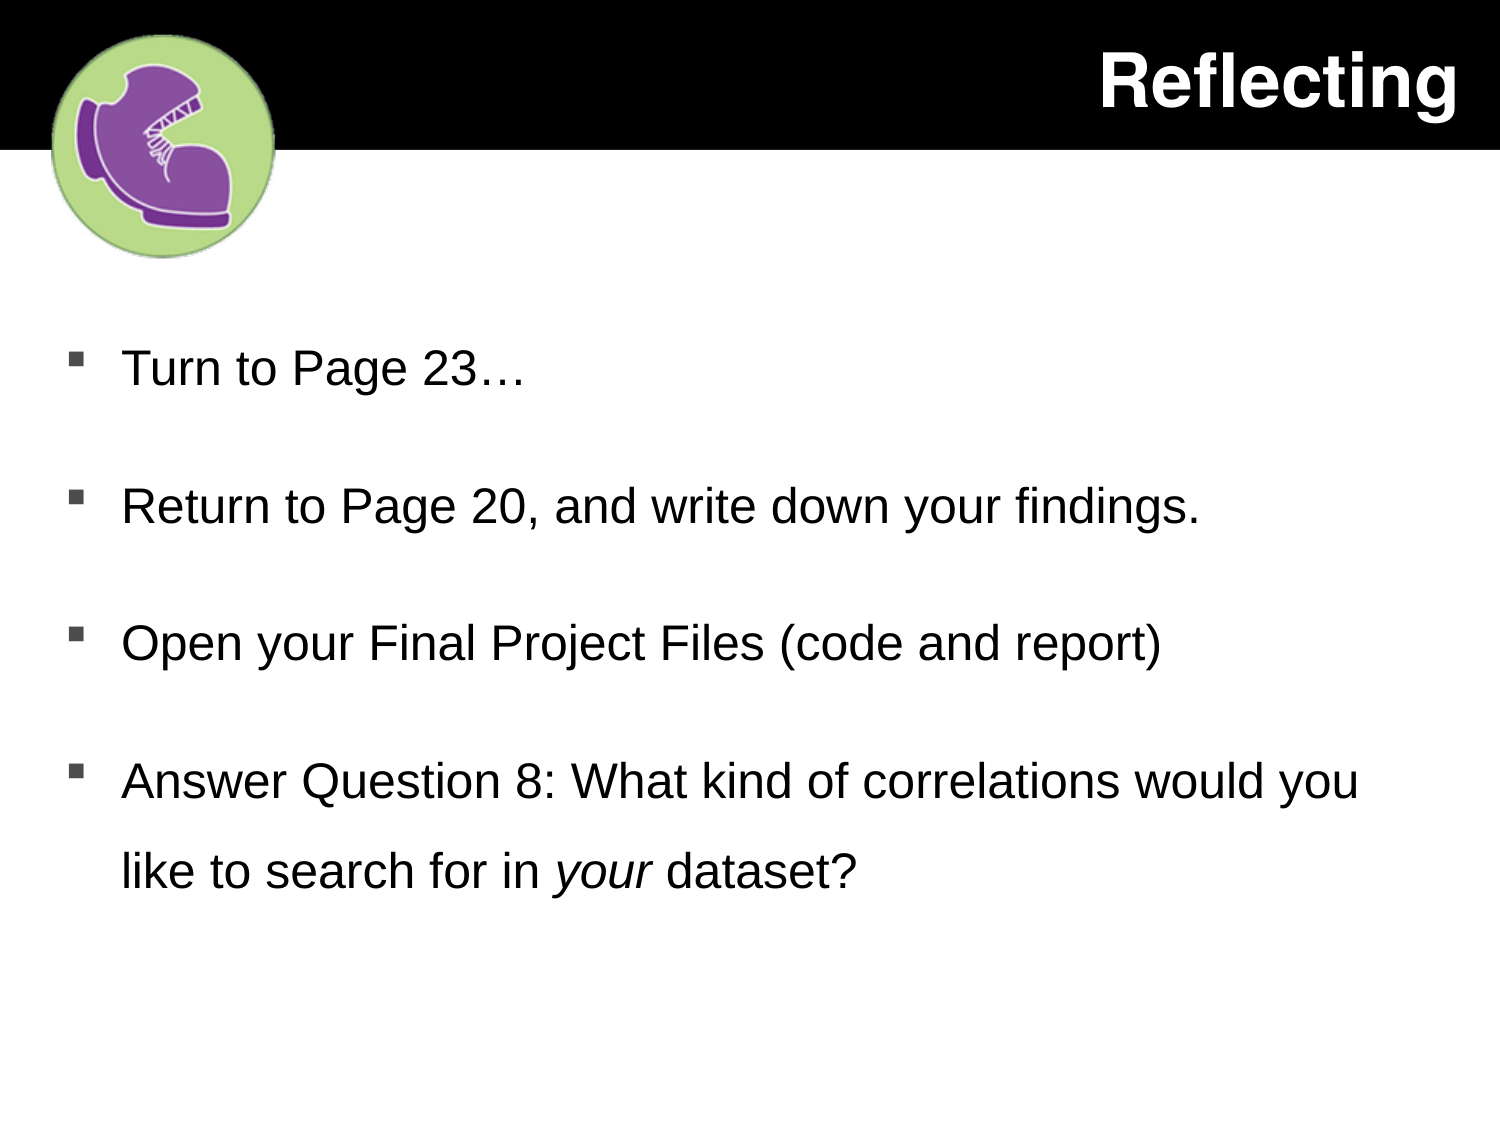

Reflecting
Turn to Page 23…
Return to Page 20, and write down your findings.
Open your Final Project Files (code and report)
Answer Question 8: What kind of correlations would you like to search for in your dataset?